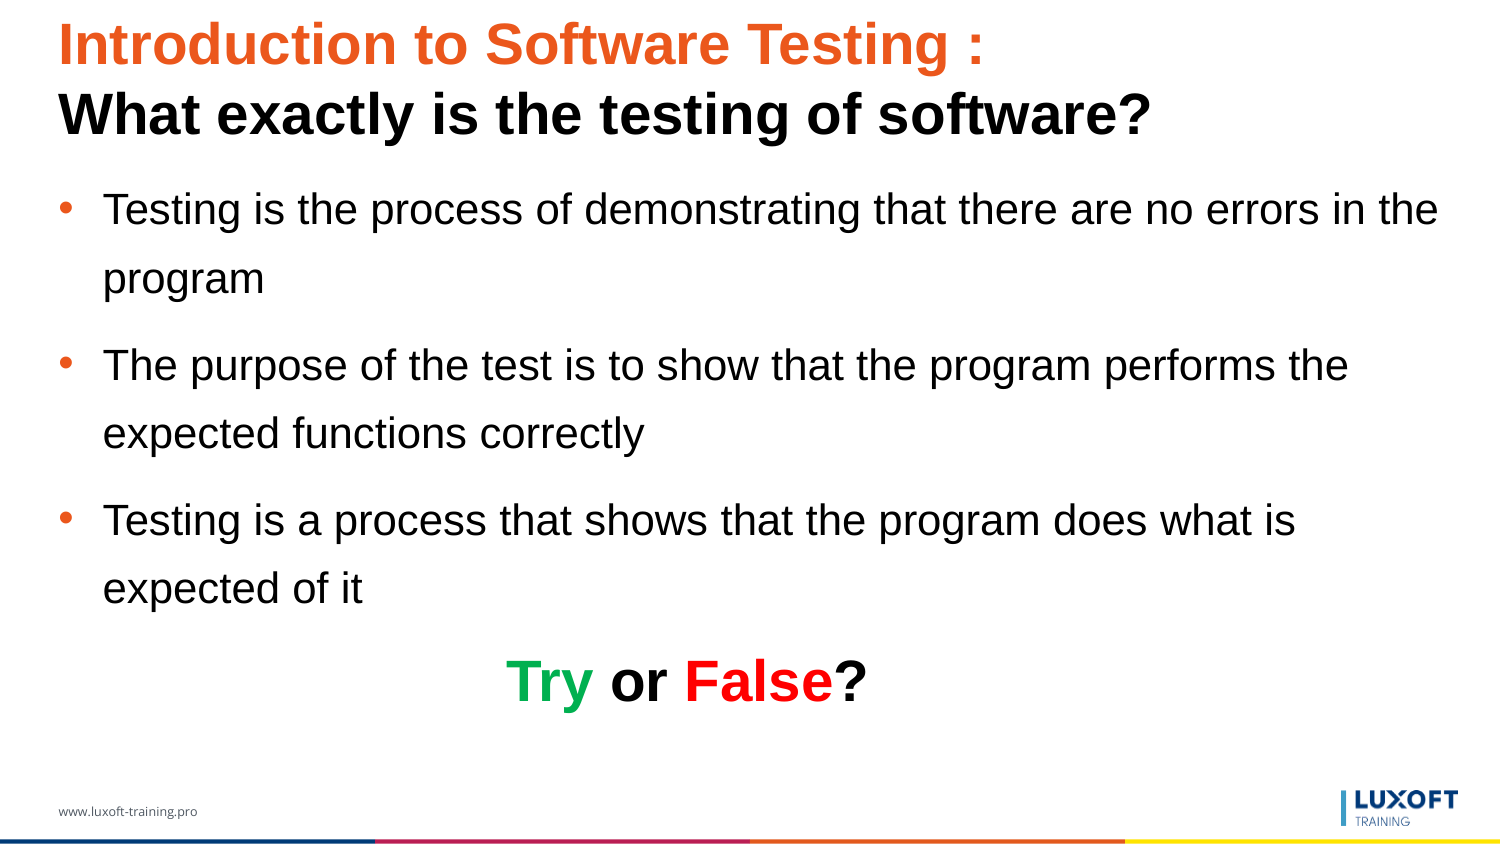

# Introduction to Software Testing : What exactly is the testing of software?
Testing is the process of demonstrating that there are no errors in the program
The purpose of the test is to show that the program performs the expected functions correctly
Testing is a process that shows that the program does what is expected of it
Try or False?